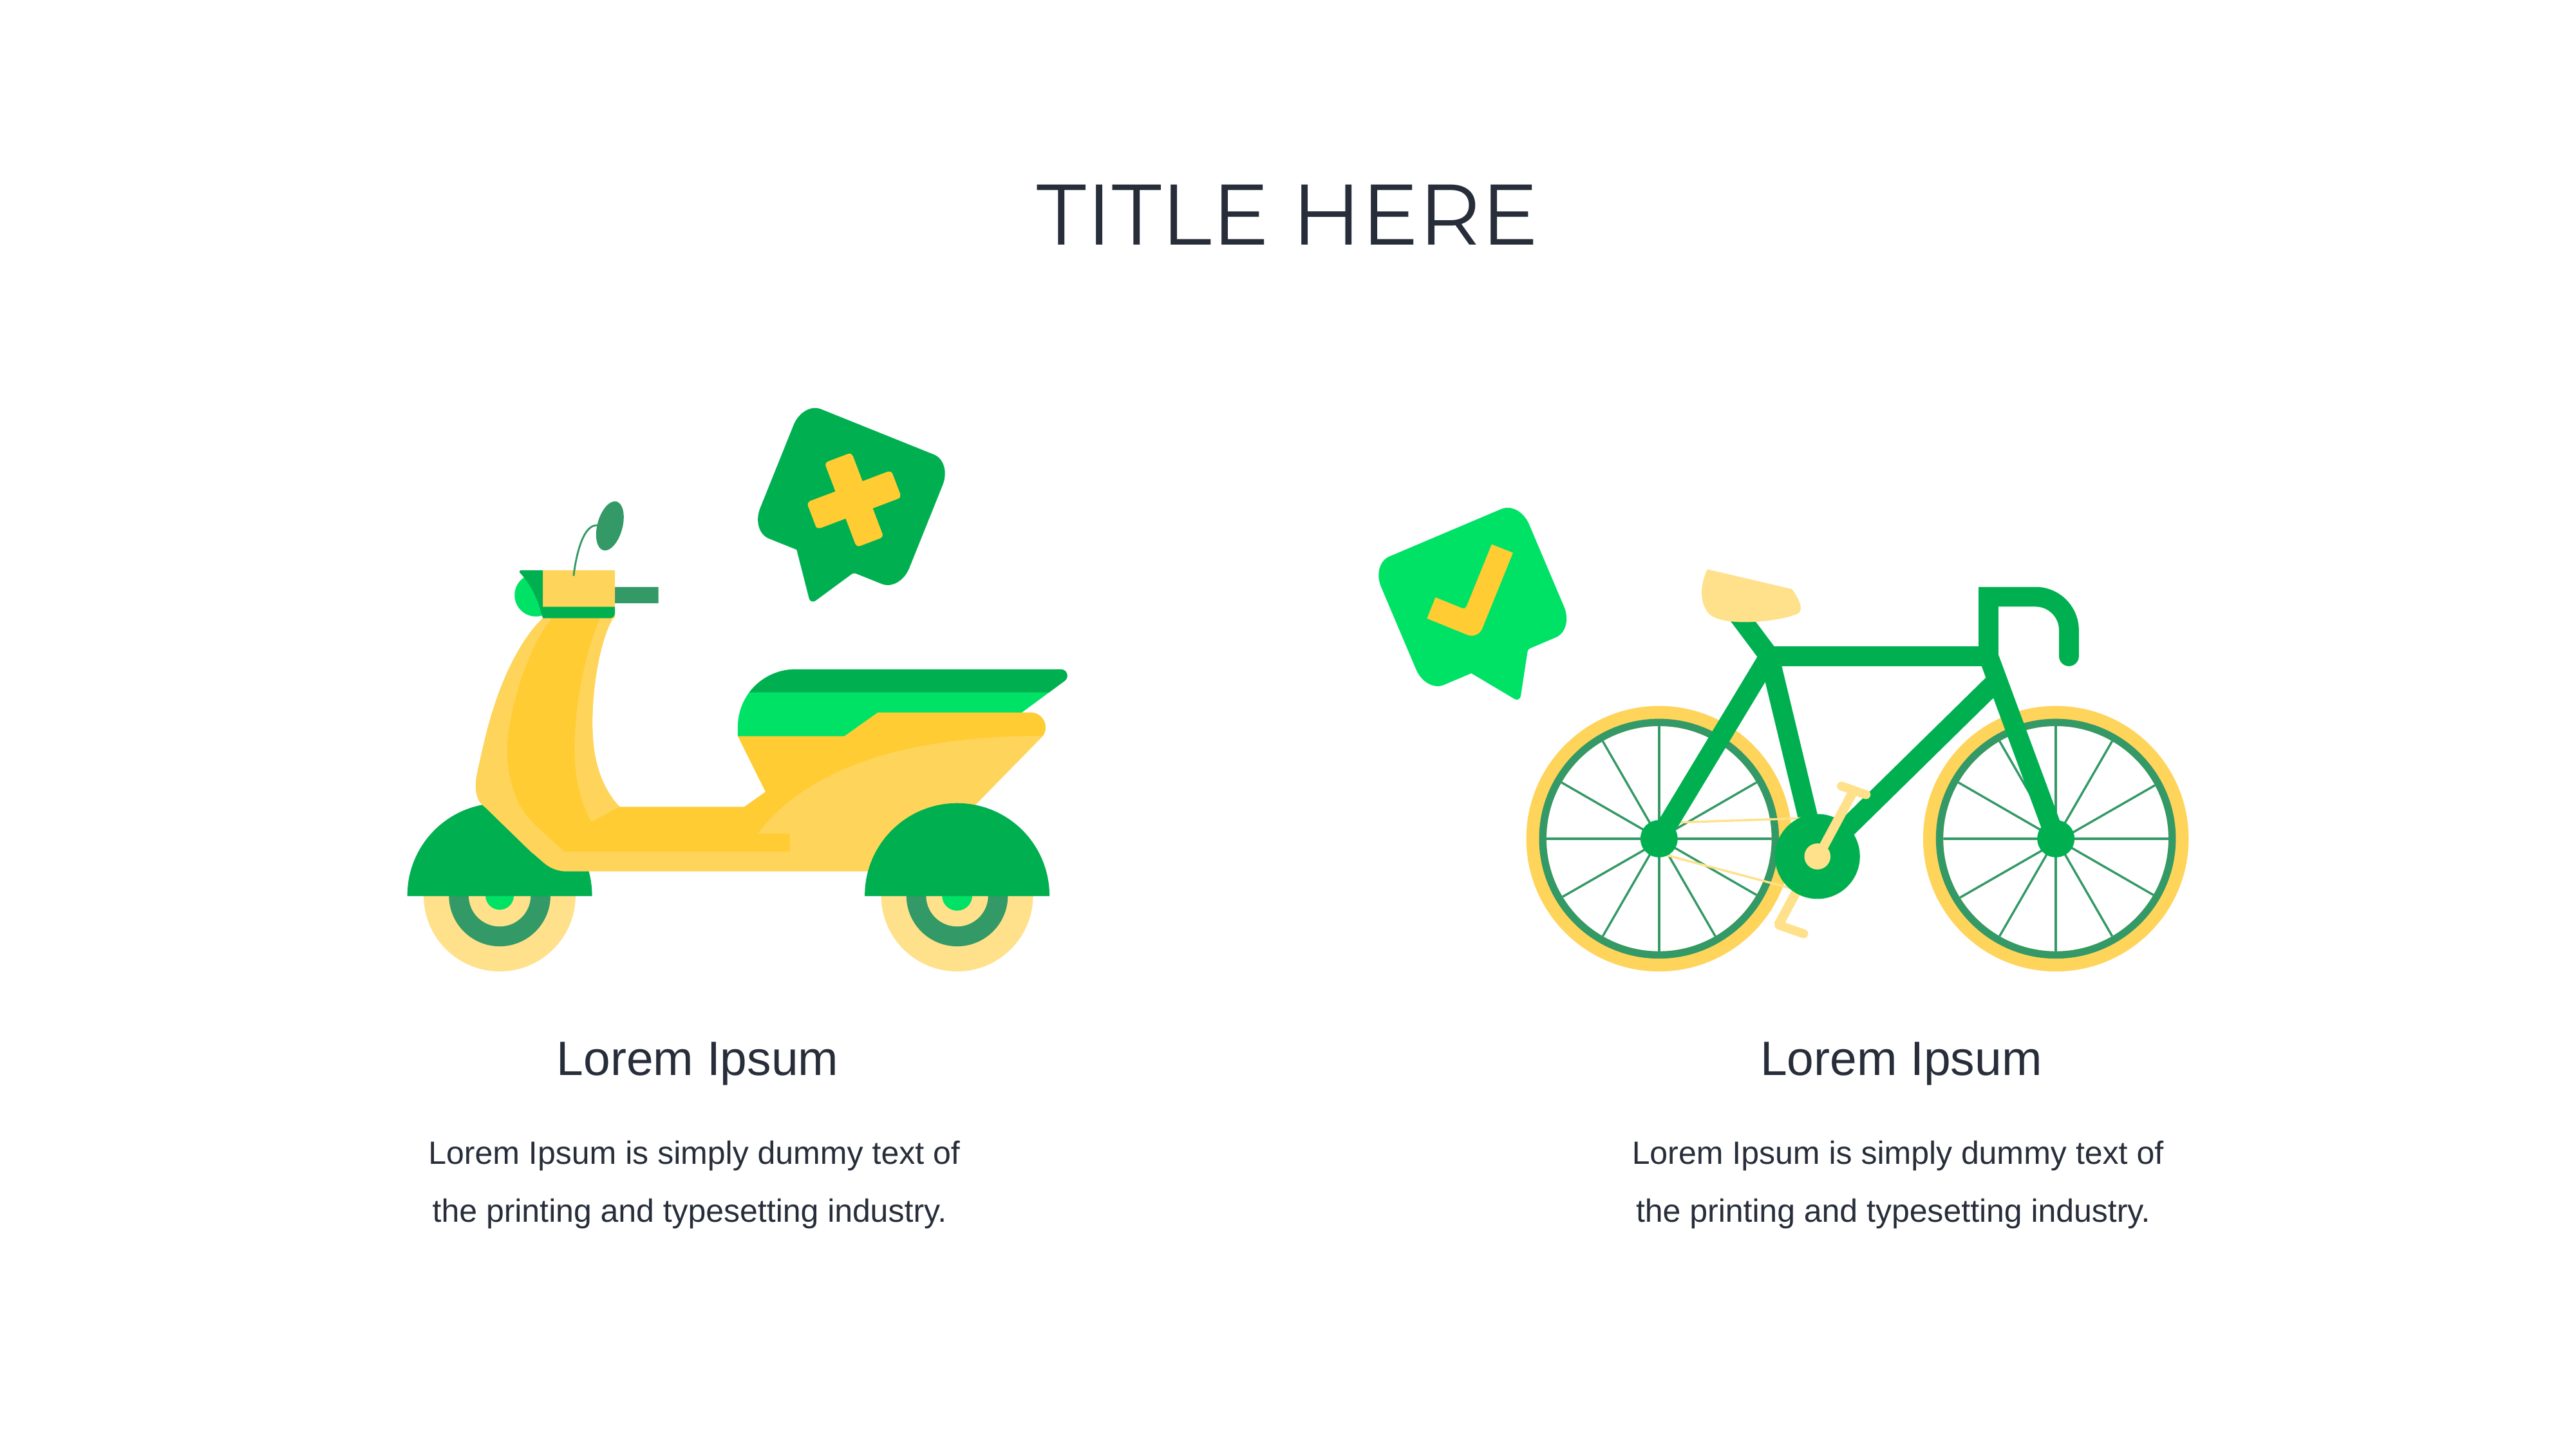

# TITLE HERE

Lorem Ipsum
Lorem Ipsum
Lorem Ipsum is simply dummy text of the printing and typesetting industry.
Lorem Ipsum is simply dummy text of the printing and typesetting industry.